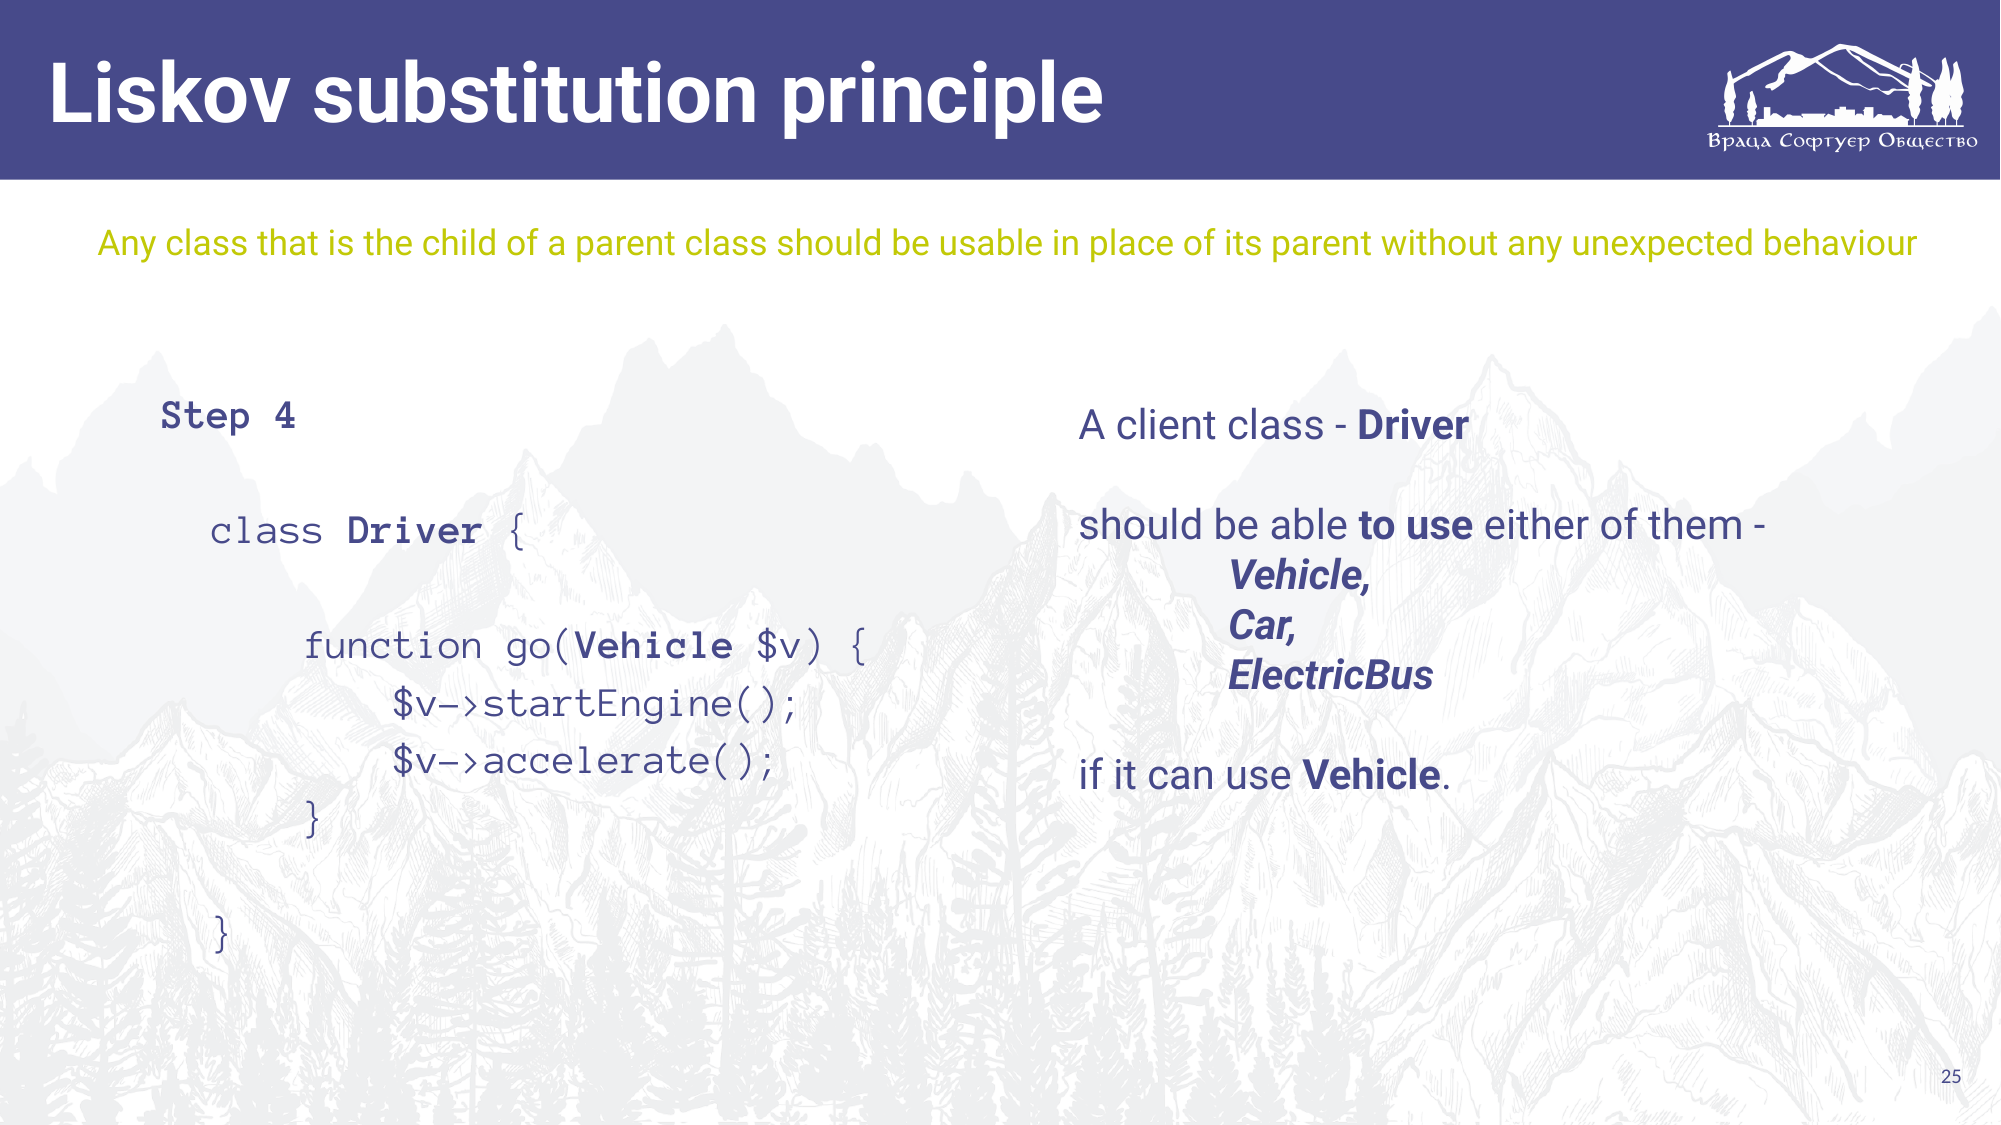

# Liskov substitution principle
Any class that is the child of a parent class should be usable in place of its parent without any unexpected behaviour

Step 4

class Driver {

    function go(Vehicle $v) {
        $v->startEngine();
        $v->accelerate();
    }

}

A client class - Driver

should be able to use either of them -
Vehicle,
Car,
ElectricBus

if it can use Vehicle.

25